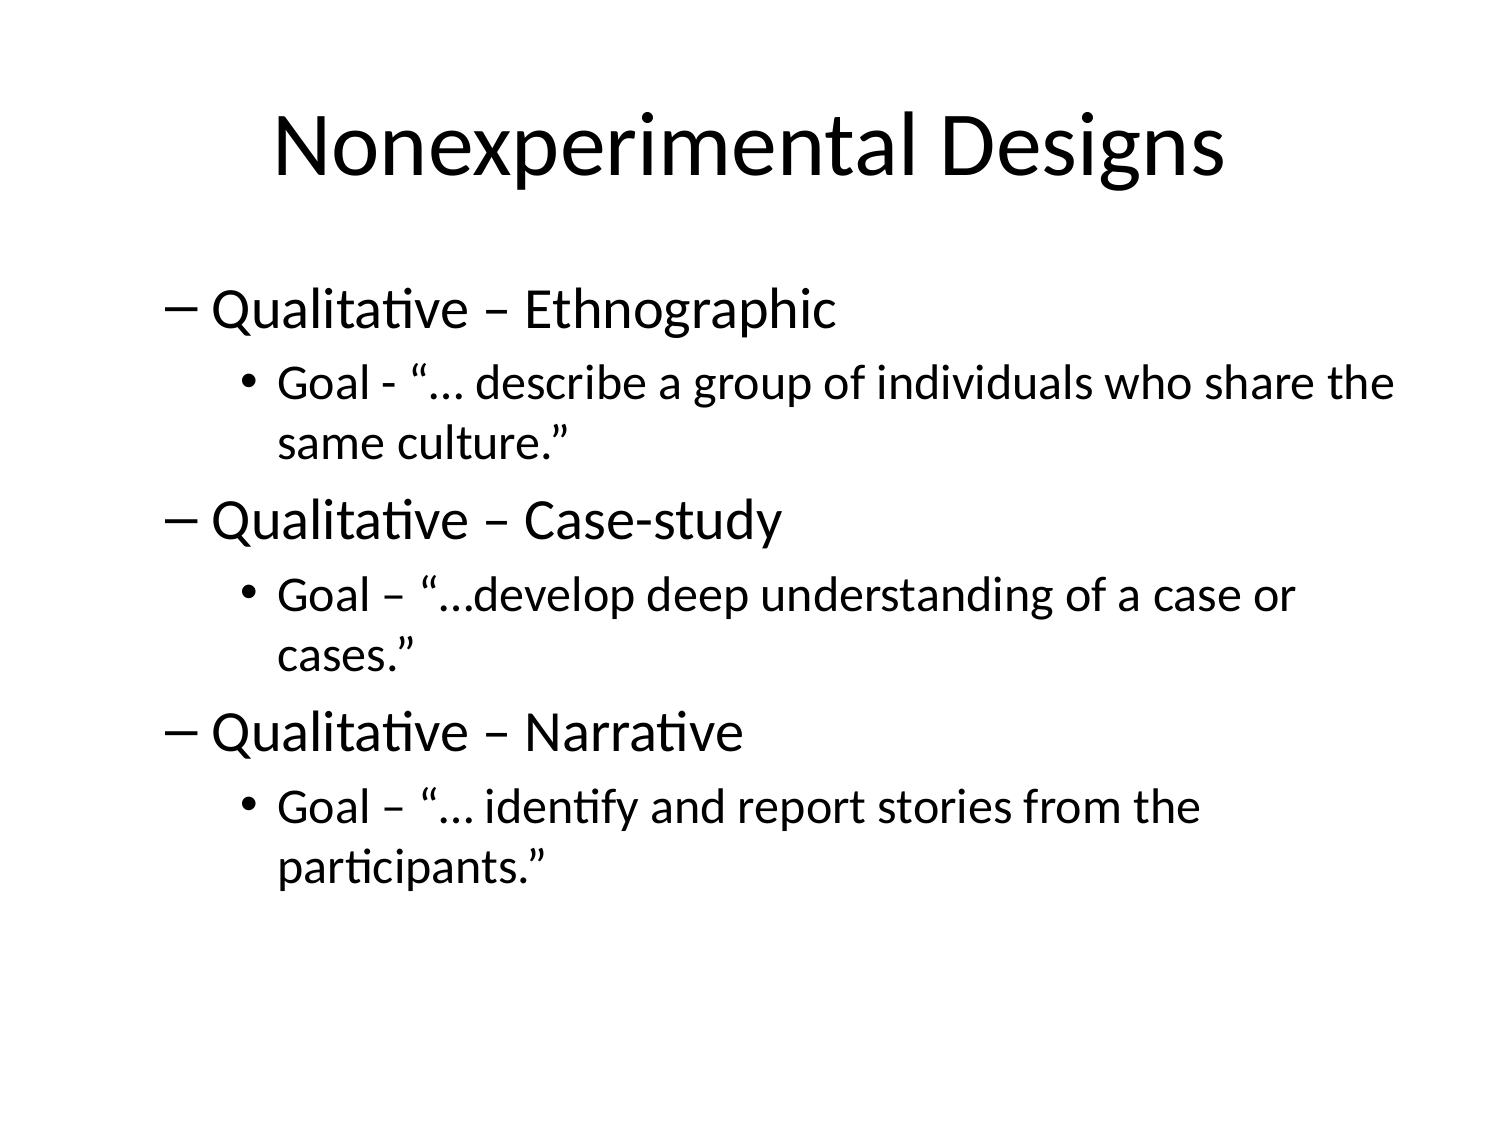

# Nonexperimental Designs
Qualitative – Ethnographic
Goal - “… describe a group of individuals who share the same culture.”
Qualitative – Case-study
Goal – “…develop deep understanding of a case or cases.”
Qualitative – Narrative
Goal – “… identify and report stories from the participants.”